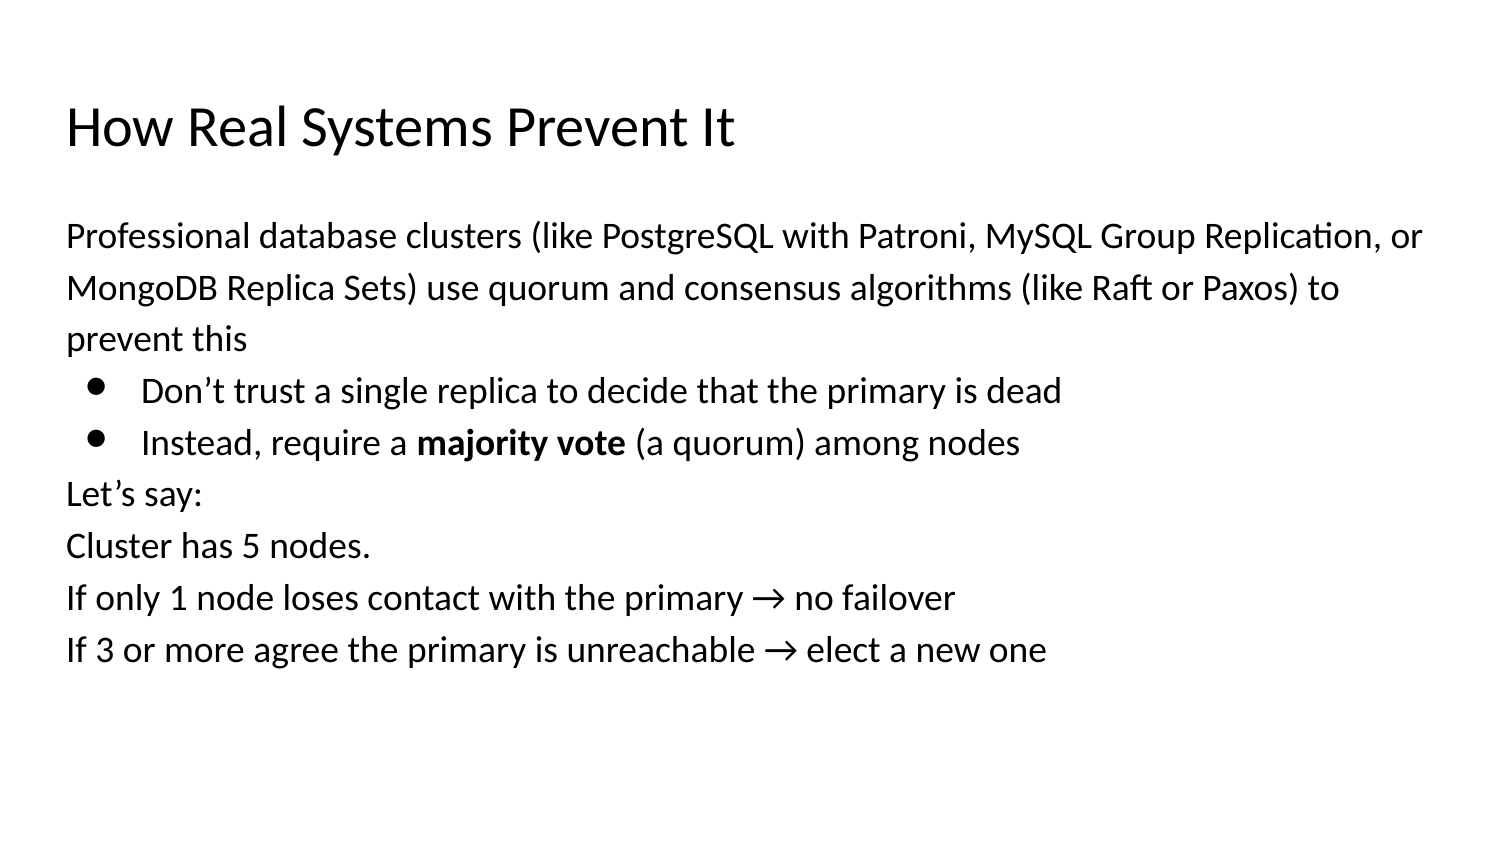

# How Real Systems Prevent It
Professional database clusters (like PostgreSQL with Patroni, MySQL Group Replication, or MongoDB Replica Sets) use quorum and consensus algorithms (like Raft or Paxos) to prevent this
Don’t trust a single replica to decide that the primary is dead
Instead, require a majority vote (a quorum) among nodes
Let’s say:
Cluster has 5 nodes.
If only 1 node loses contact with the primary → no failover
If 3 or more agree the primary is unreachable → elect a new one